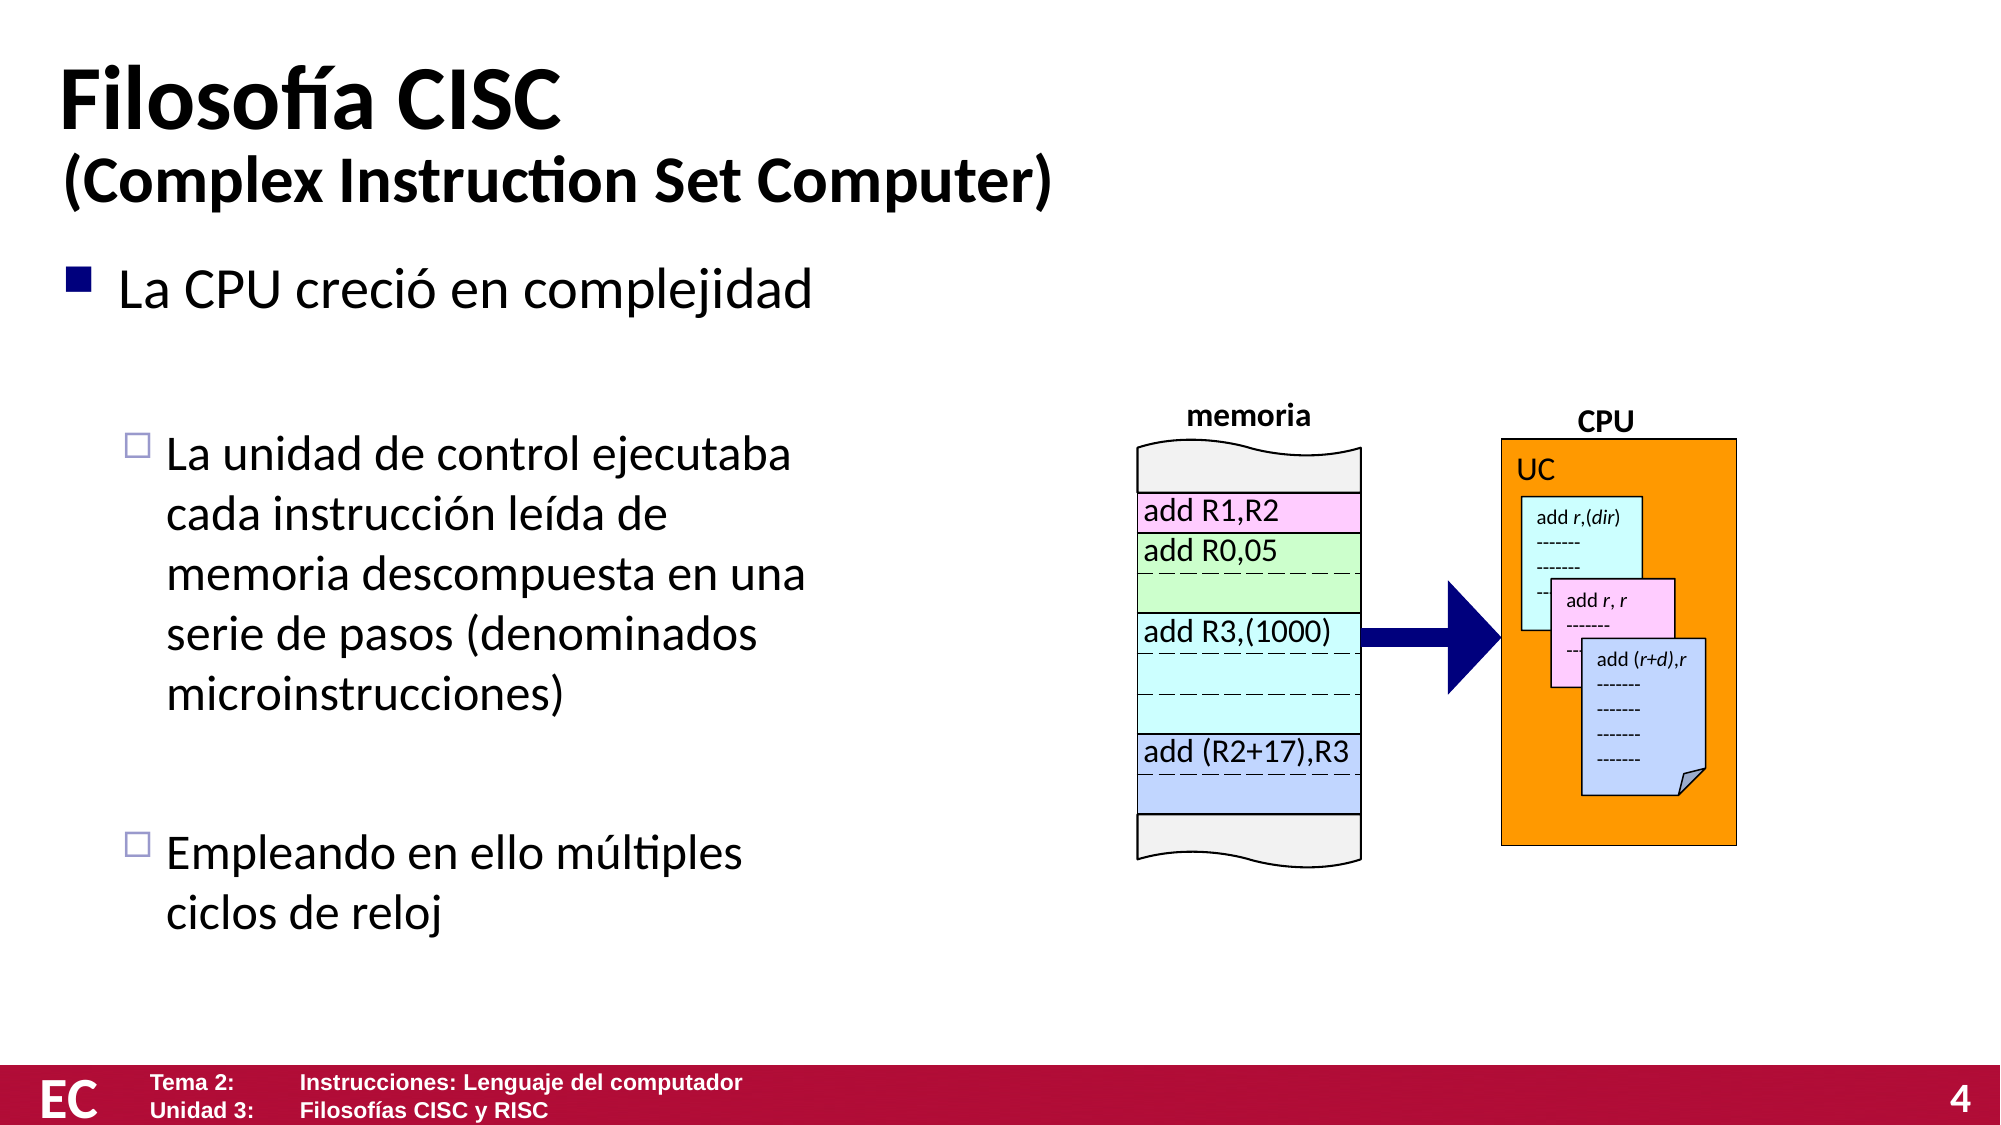

# Filosofía CISC
(Complex Instruction Set Computer)
La CPU creció en complejidad

La unidad de control ejecutaba cada instrucción leída de memoria descompuesta en una serie de pasos (denominados microinstrucciones)

Empleando en ello múltiples ciclos de reloj
memoria
CPU
UC
add r,(dir)
-------
-------
-------

add r, r
-------
-------

add (r+d),r
-------
-------
-------
-------

| add R1,R2 |
| --- |
| add R0,05 |
|  |
| add R3,(1000) |
|  |
|  |
| add (R2+17),R3 |
|  |